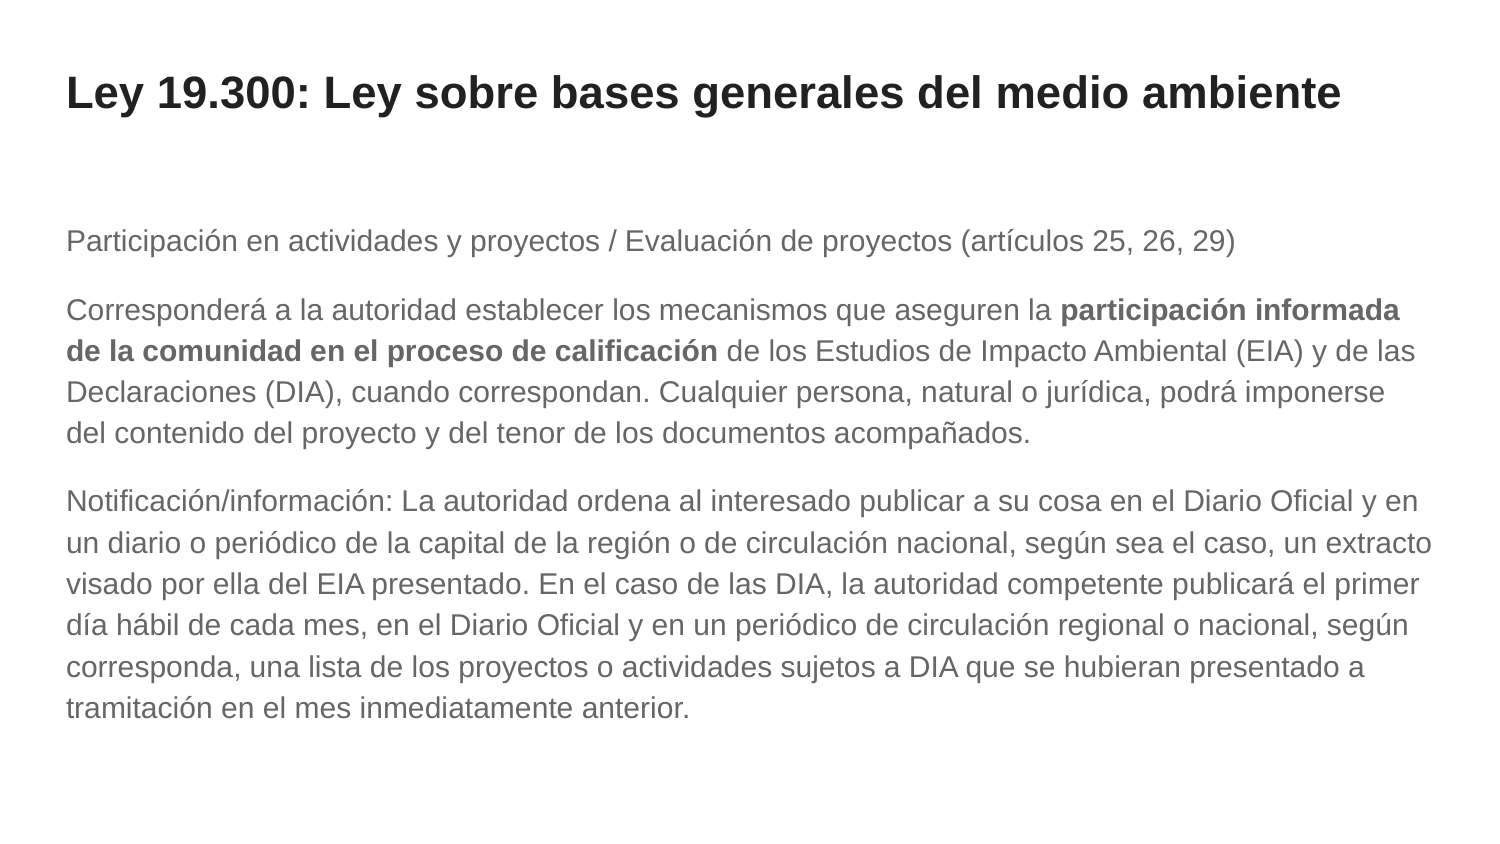

# Ley 19.300: Ley sobre bases generales del medio ambiente
Participación en actividades y proyectos / Evaluación de proyectos (artículos 25, 26, 29)
Corresponderá a la autoridad establecer los mecanismos que aseguren la participación informada de la comunidad en el proceso de calificación de los Estudios de Impacto Ambiental (EIA) y de las Declaraciones (DIA), cuando correspondan. Cualquier persona, natural o jurídica, podrá imponerse del contenido del proyecto y del tenor de los documentos acompañados.
Notificación/información: La autoridad ordena al interesado publicar a su cosa en el Diario Oficial y en un diario o periódico de la capital de la región o de circulación nacional, según sea el caso, un extracto visado por ella del EIA presentado. En el caso de las DIA, la autoridad competente publicará el primer día hábil de cada mes, en el Diario Oficial y en un periódico de circulación regional o nacional, según corresponda, una lista de los proyectos o actividades sujetos a DIA que se hubieran presentado a tramitación en el mes inmediatamente anterior.